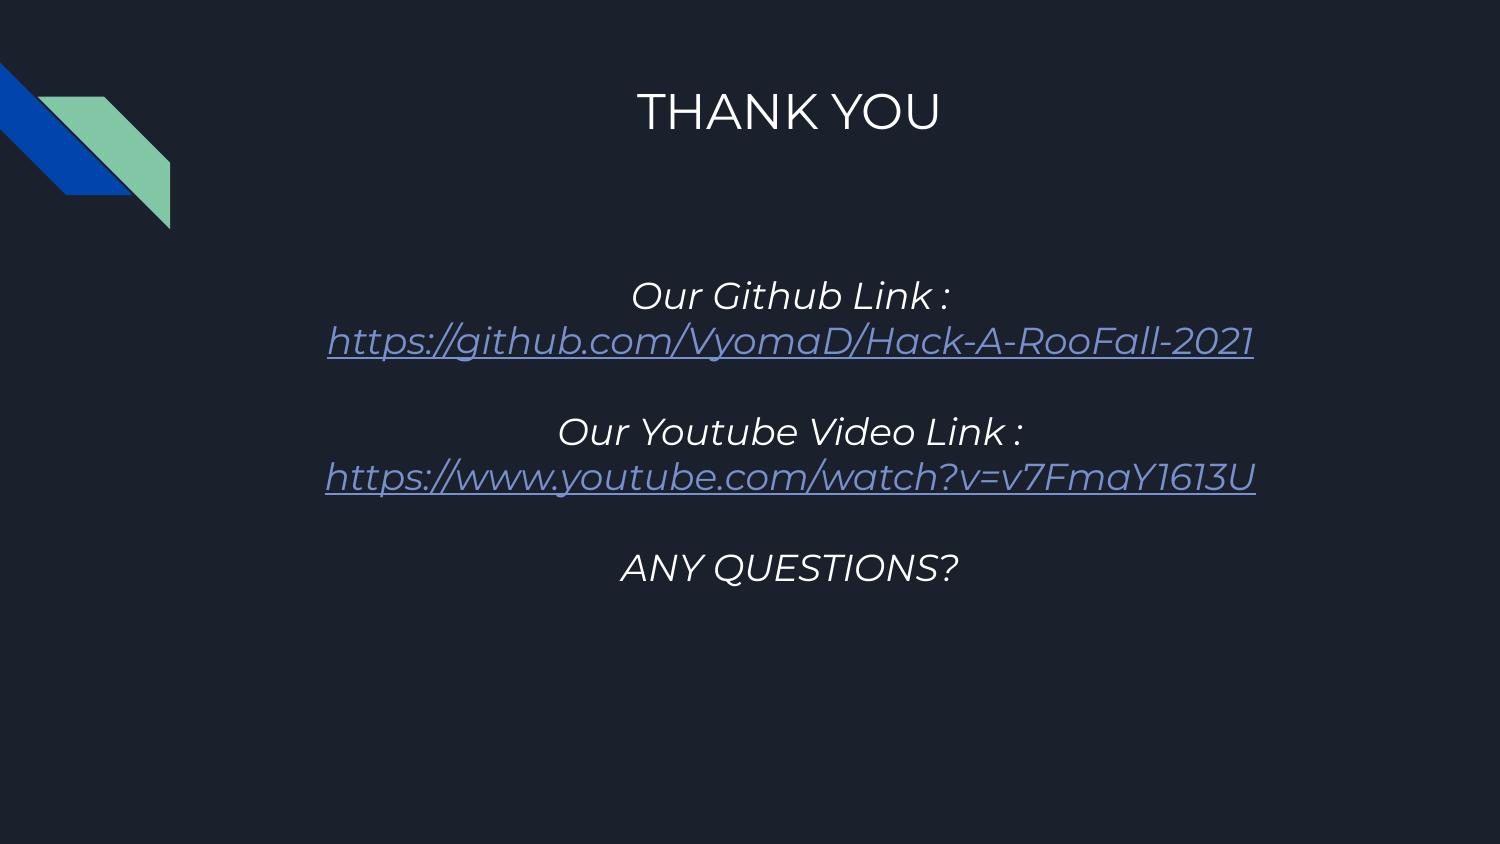

# THANK YOU
Our Github Link :
https://github.com/VyomaD/Hack-A-RooFall-2021

Our Youtube Video Link :
https://www.youtube.com/watch?v=v7FmaY1613U

ANY QUESTIONS?